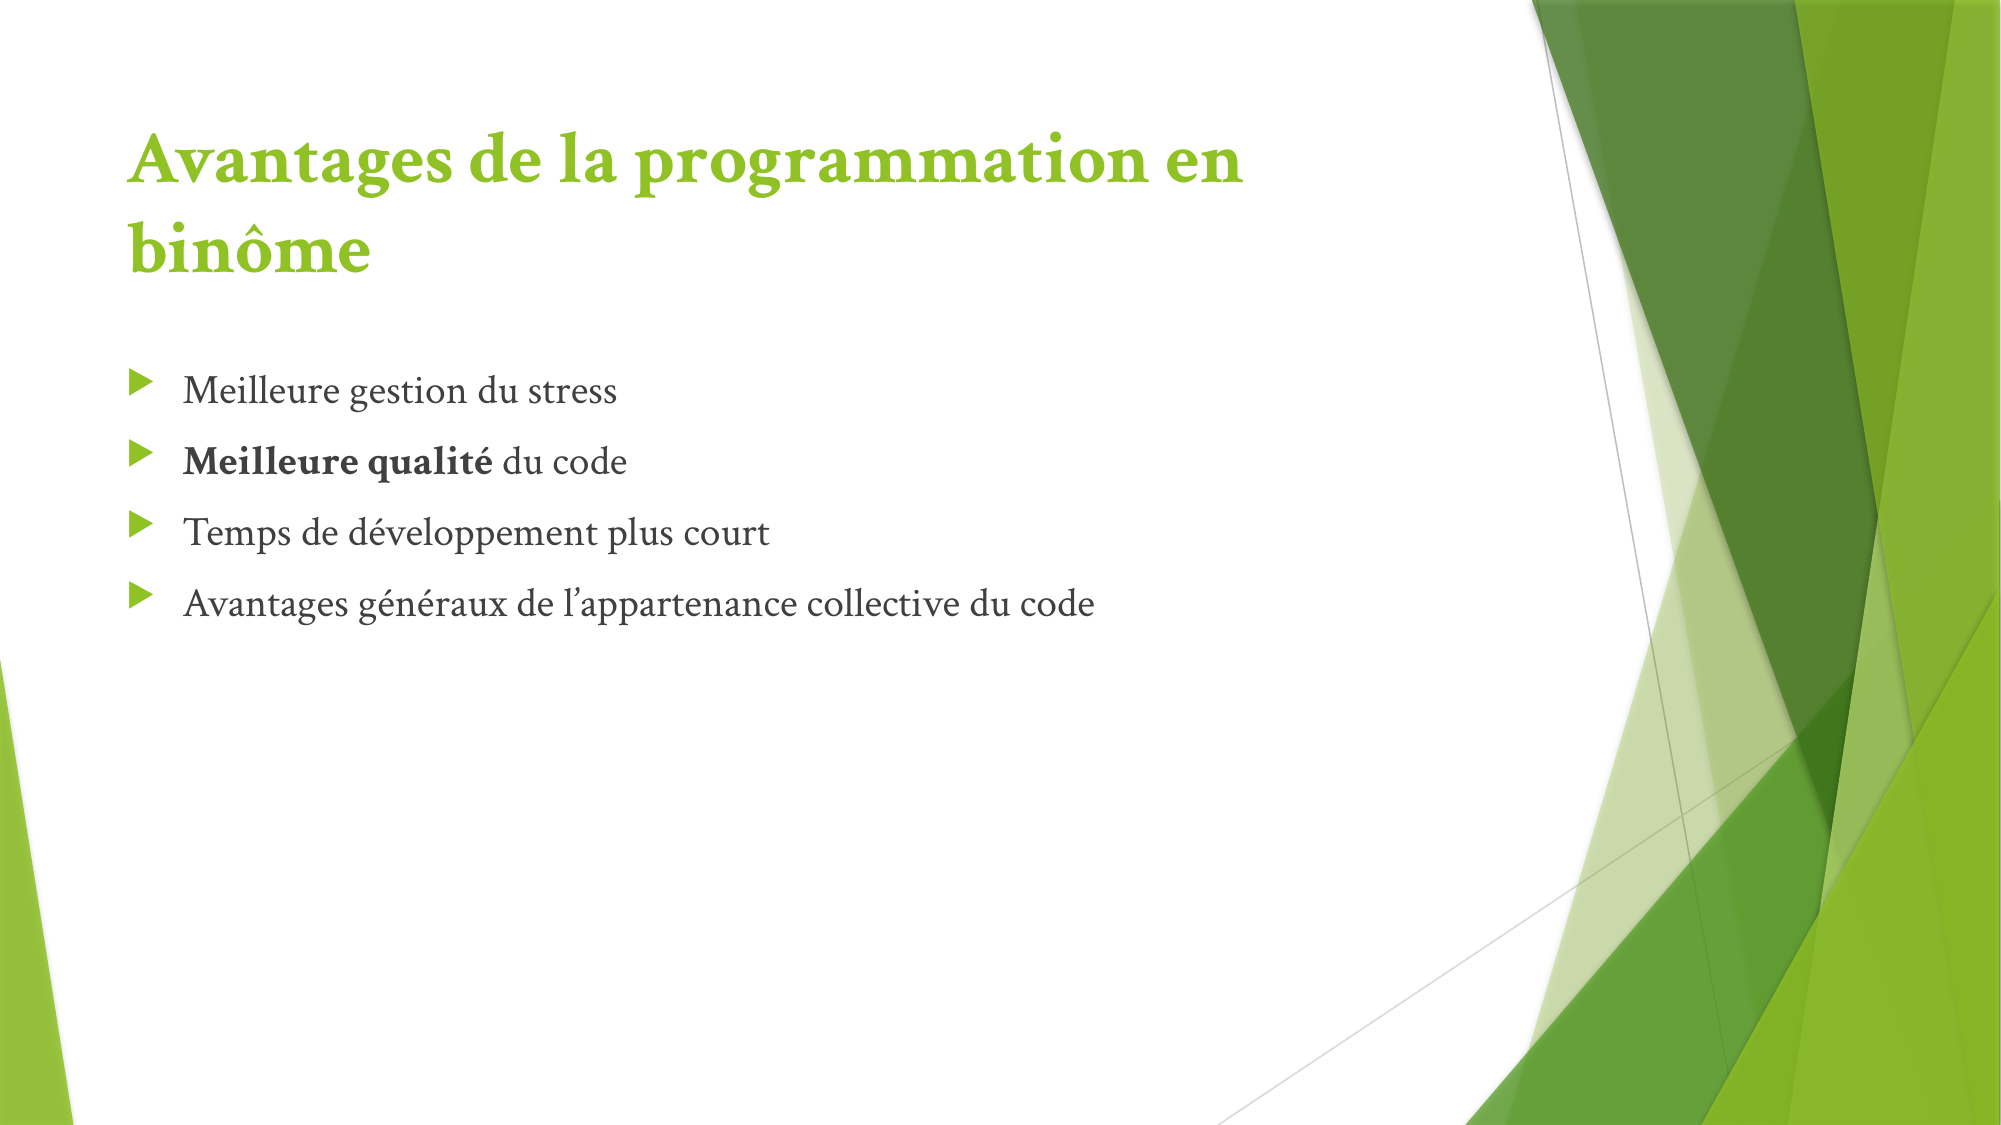

# Avantages de la programmation en binôme
Meilleure gestion du stress
Meilleure qualité du code
Temps de développement plus court
Avantages généraux de l’appartenance collective du code